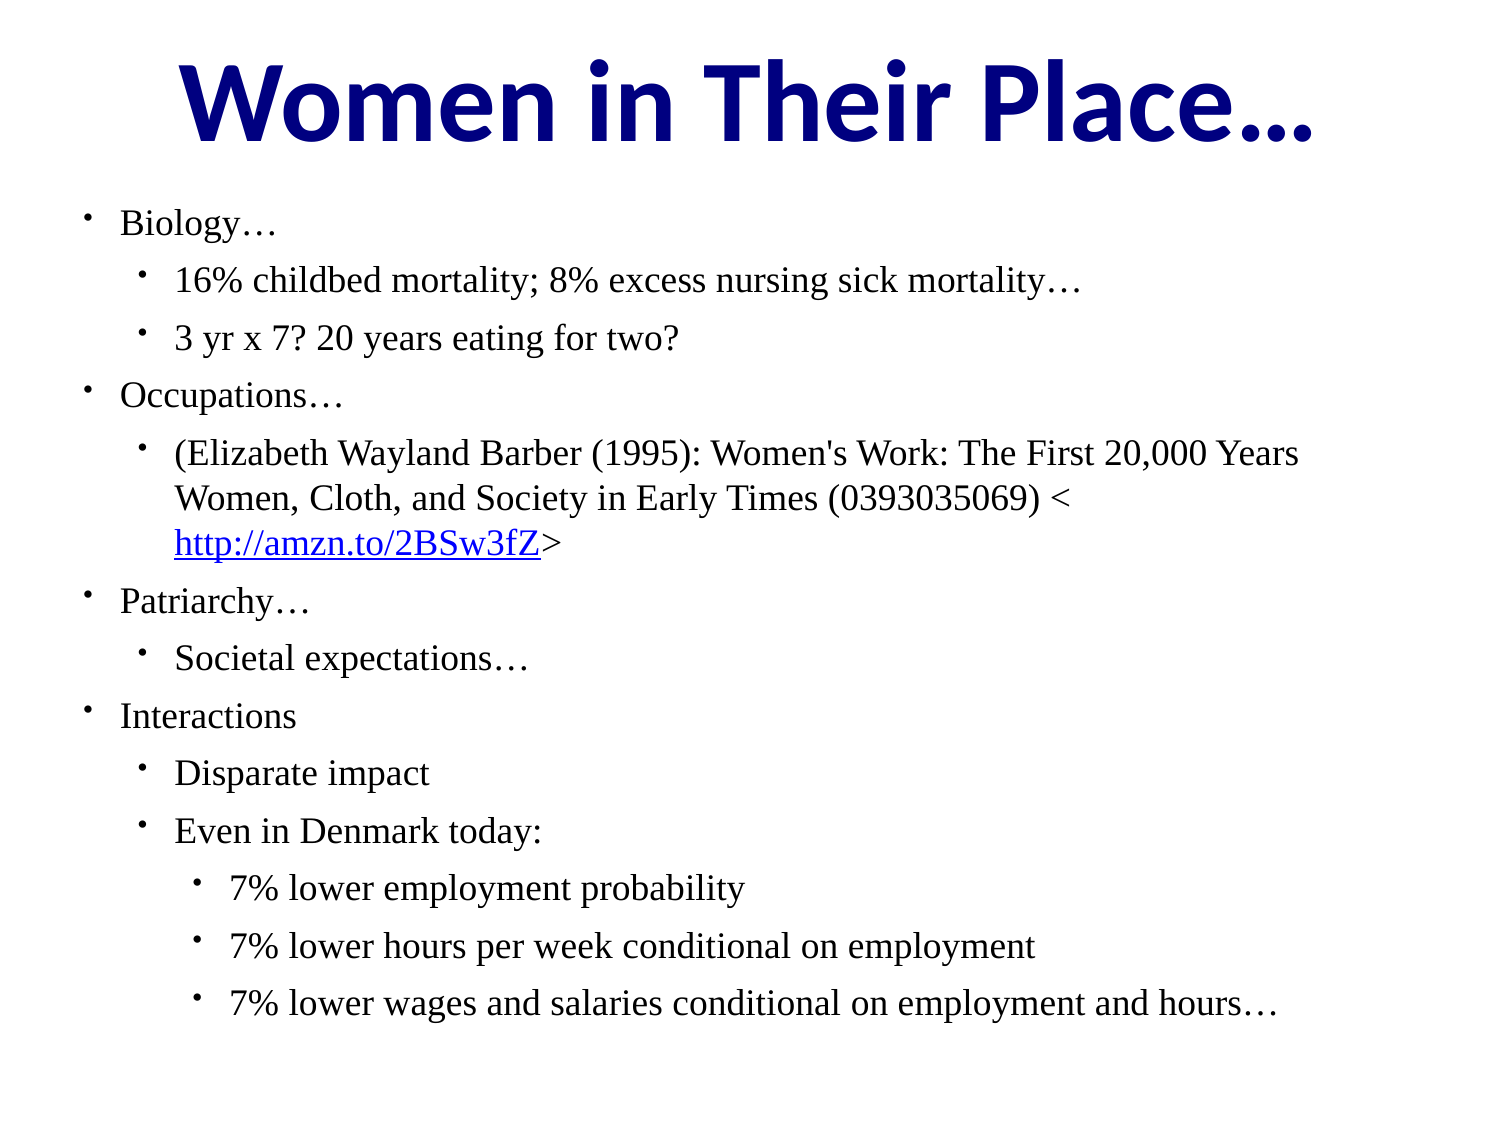

Women in Their Place…
Biology…
16% childbed mortality; 8% excess nursing sick mortality…
3 yr x 7? 20 years eating for two?
Occupations…
(Elizabeth Wayland Barber (1995): Women's Work: The First 20,000 Years Women, Cloth, and Society in Early Times (0393035069) <http://amzn.to/2BSw3fZ>
Patriarchy…
Societal expectations…
Interactions
Disparate impact
Even in Denmark today:
7% lower employment probability
7% lower hours per week conditional on employment
7% lower wages and salaries conditional on employment and hours…